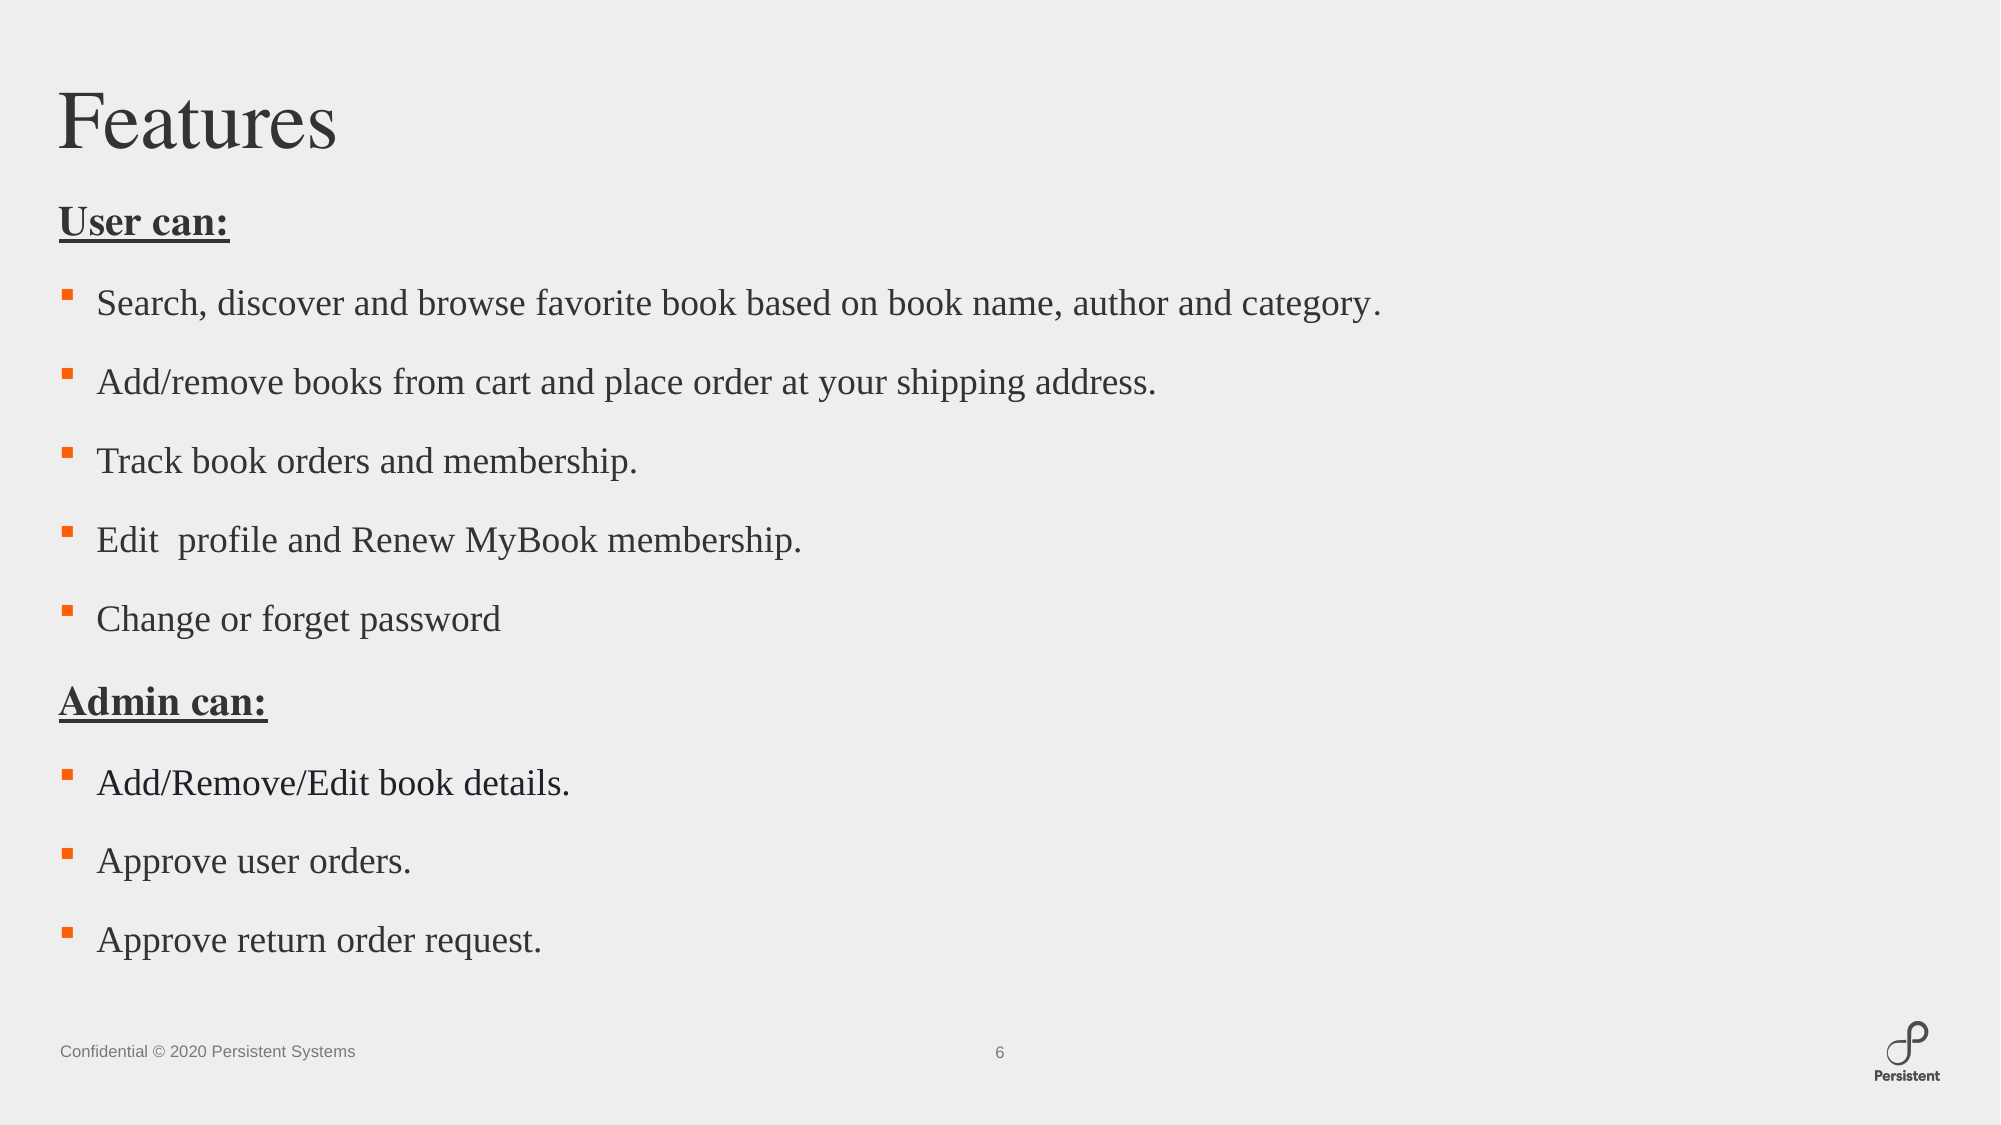

# Features
User can:
Search, discover and browse favorite book based on book name, author and category.
Add/remove books from cart and place order at your shipping address.
Track book orders and membership.
Edit  profile and Renew MyBook membership.
Change or forget password
Admin can:
Add/Remove/Edit book details.
Approve user orders.
Approve return order request.
6